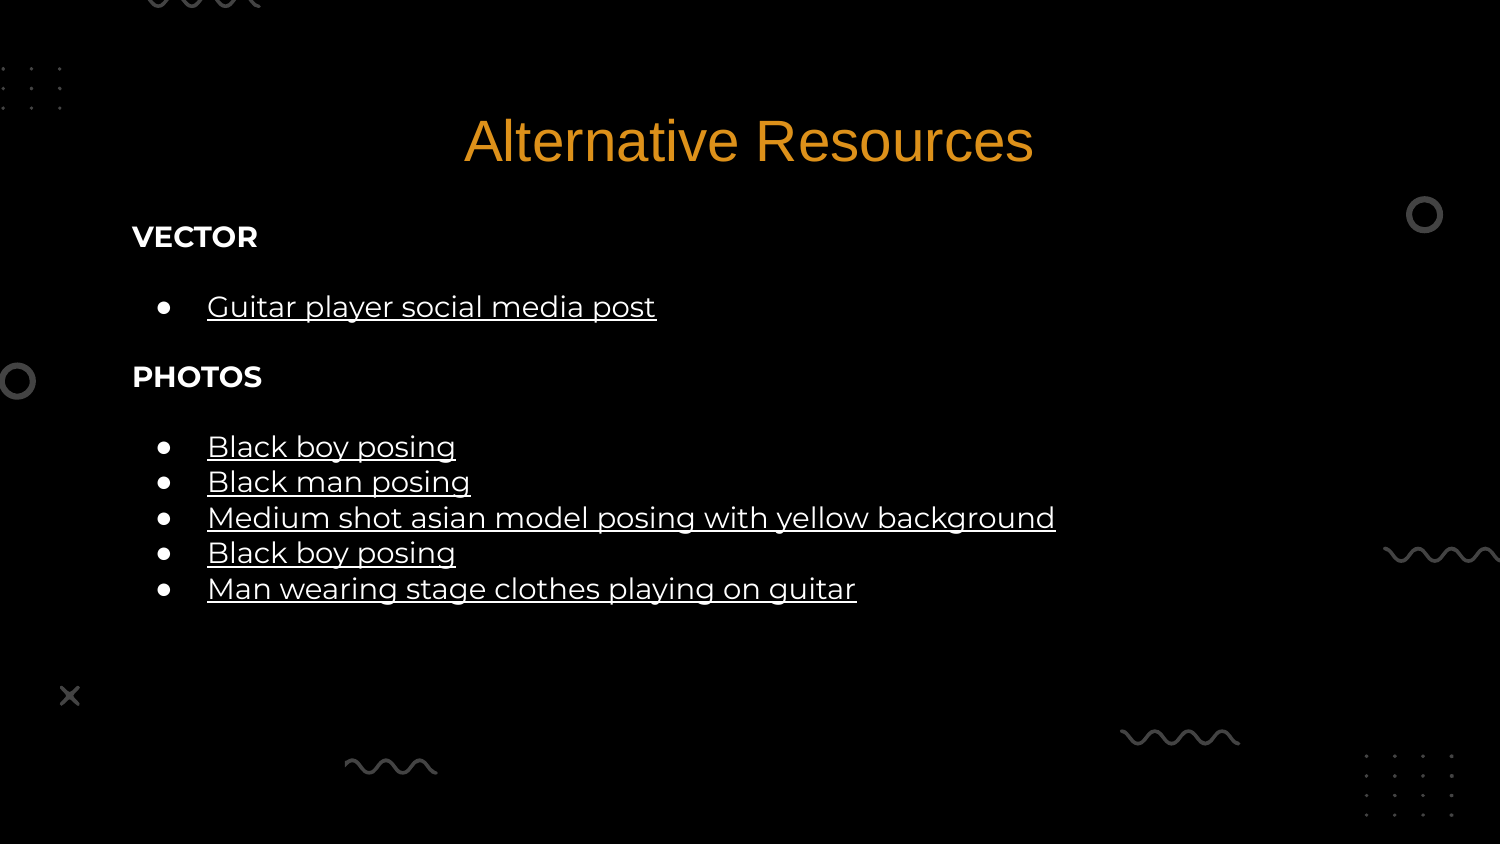

# Alternative Resources
VECTOR

Guitar player social media post

PHOTOS

Black boy posing
Black man posing
Medium shot asian model posing with yellow background
Black boy posing
Man wearing stage clothes playing on guitar